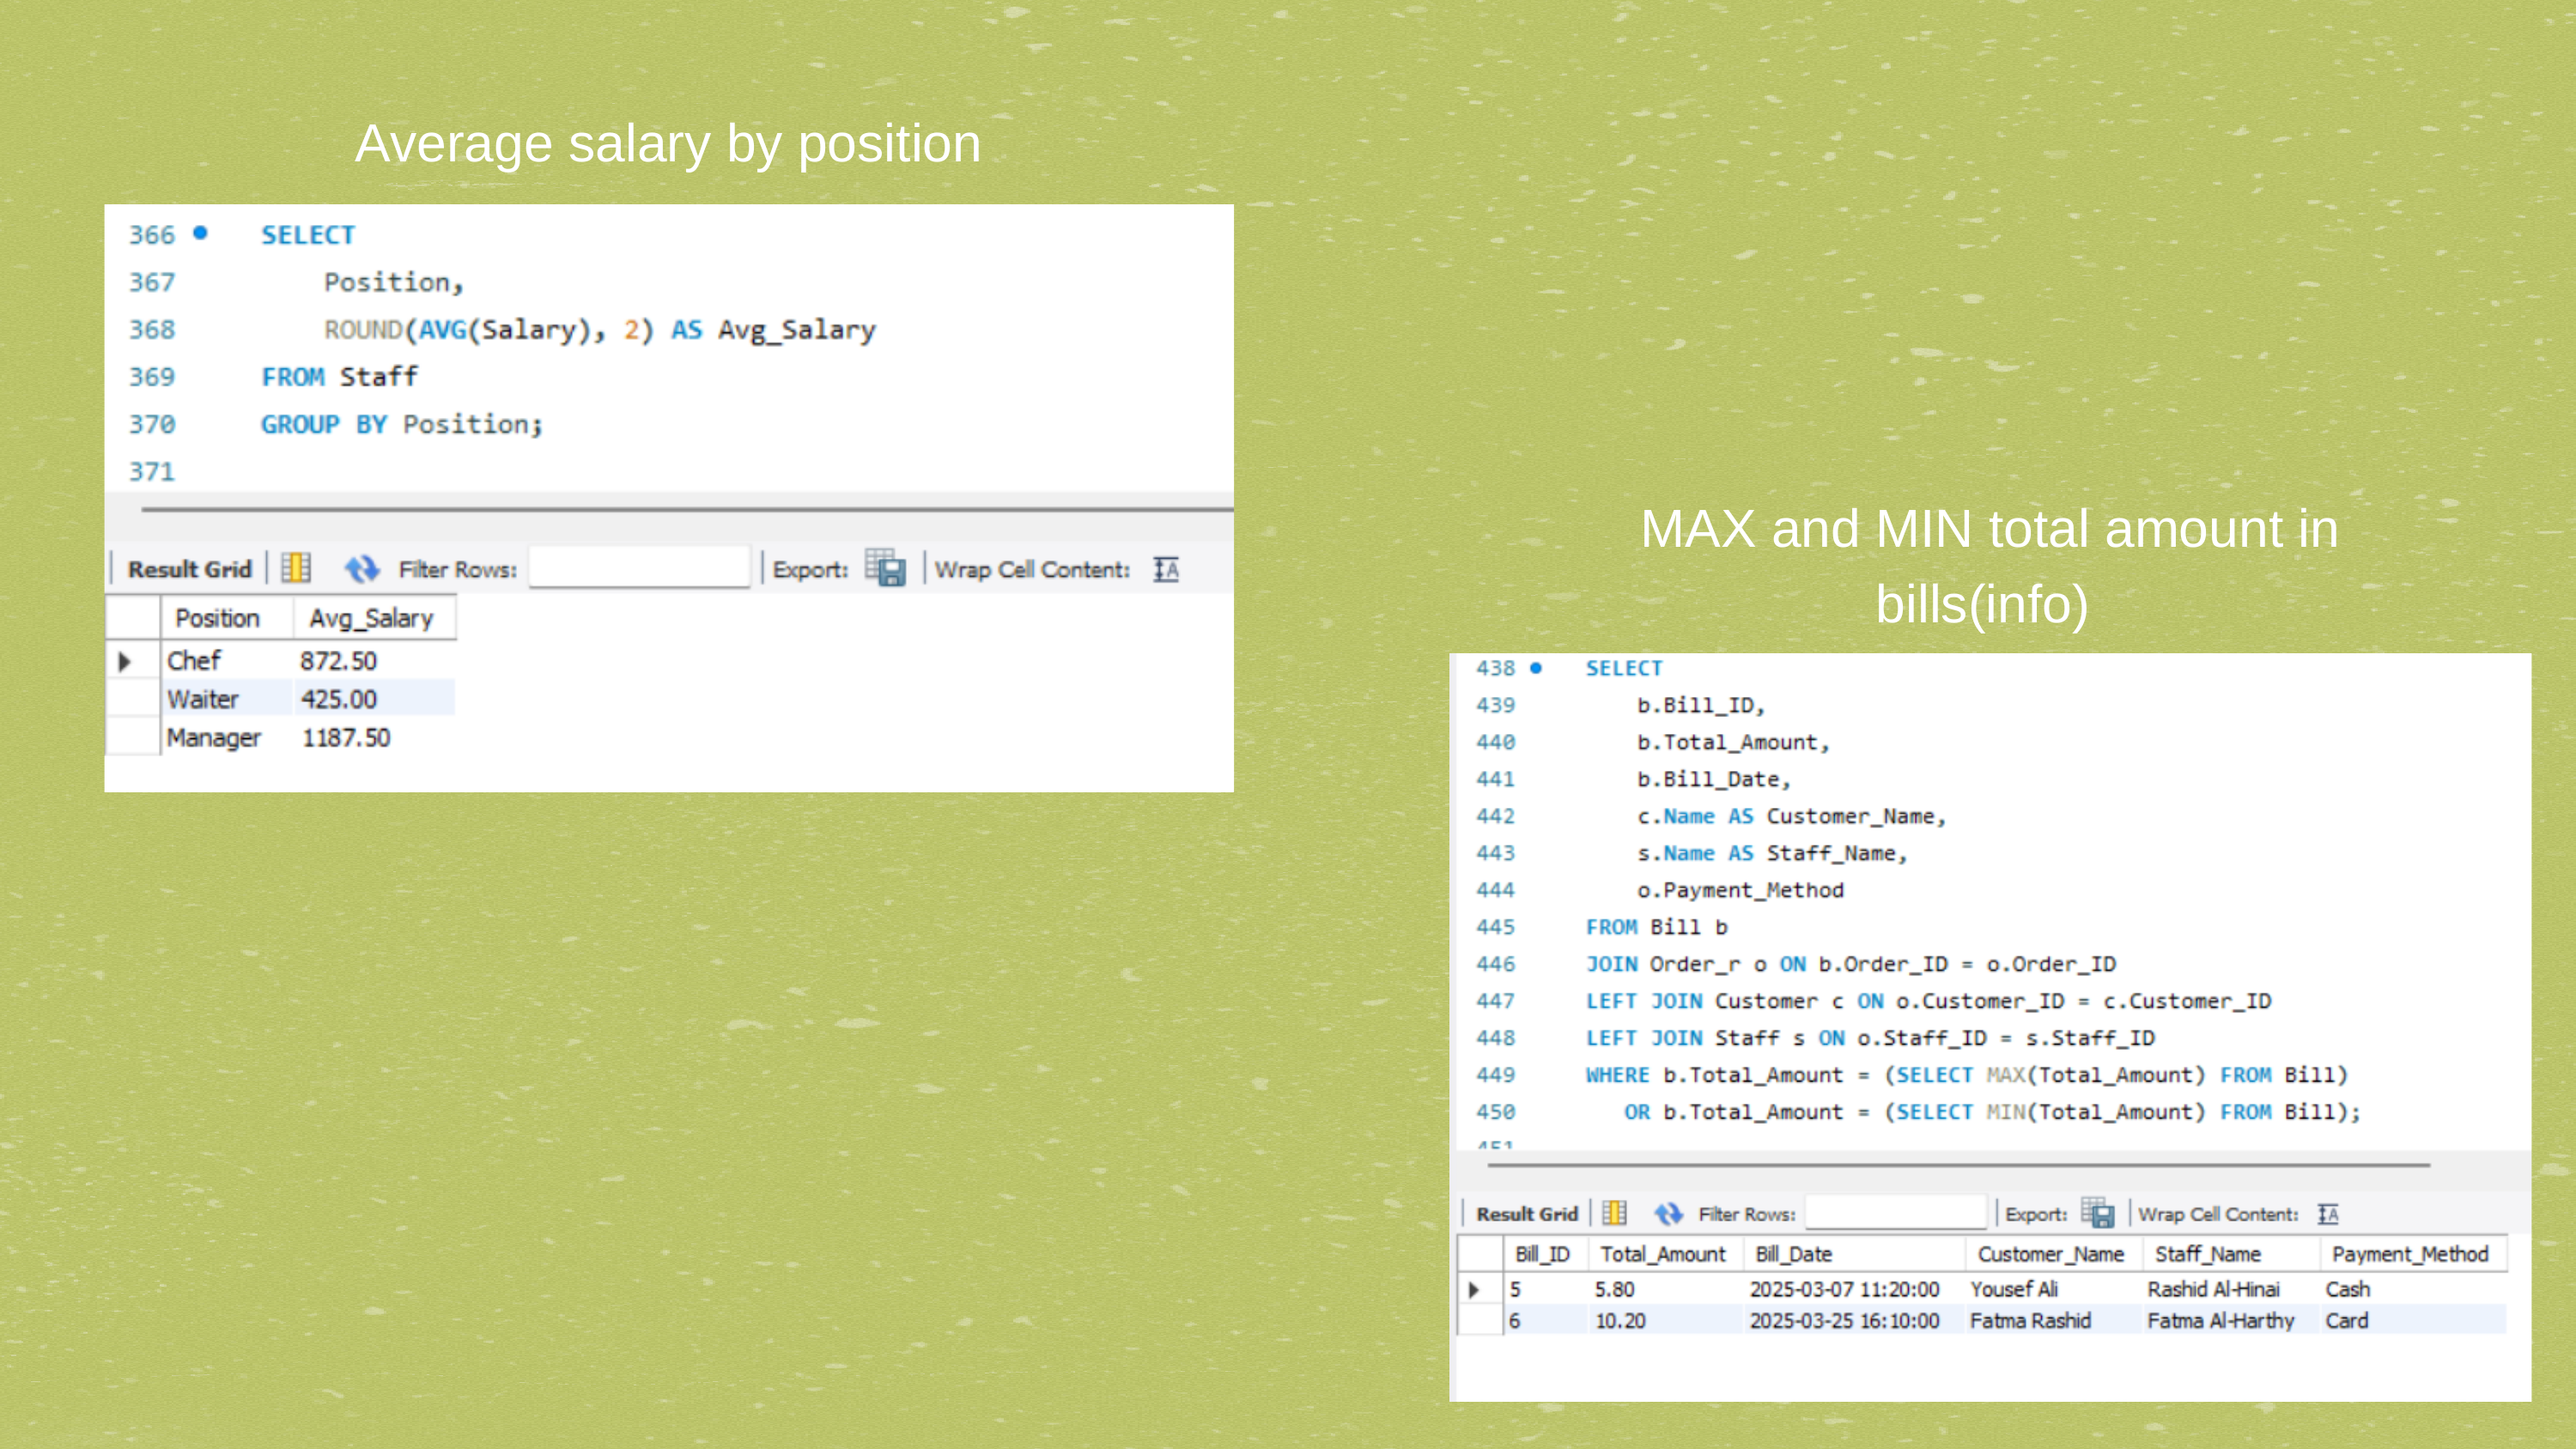

Average salary by position

MAX and MIN total amount in bills(info)